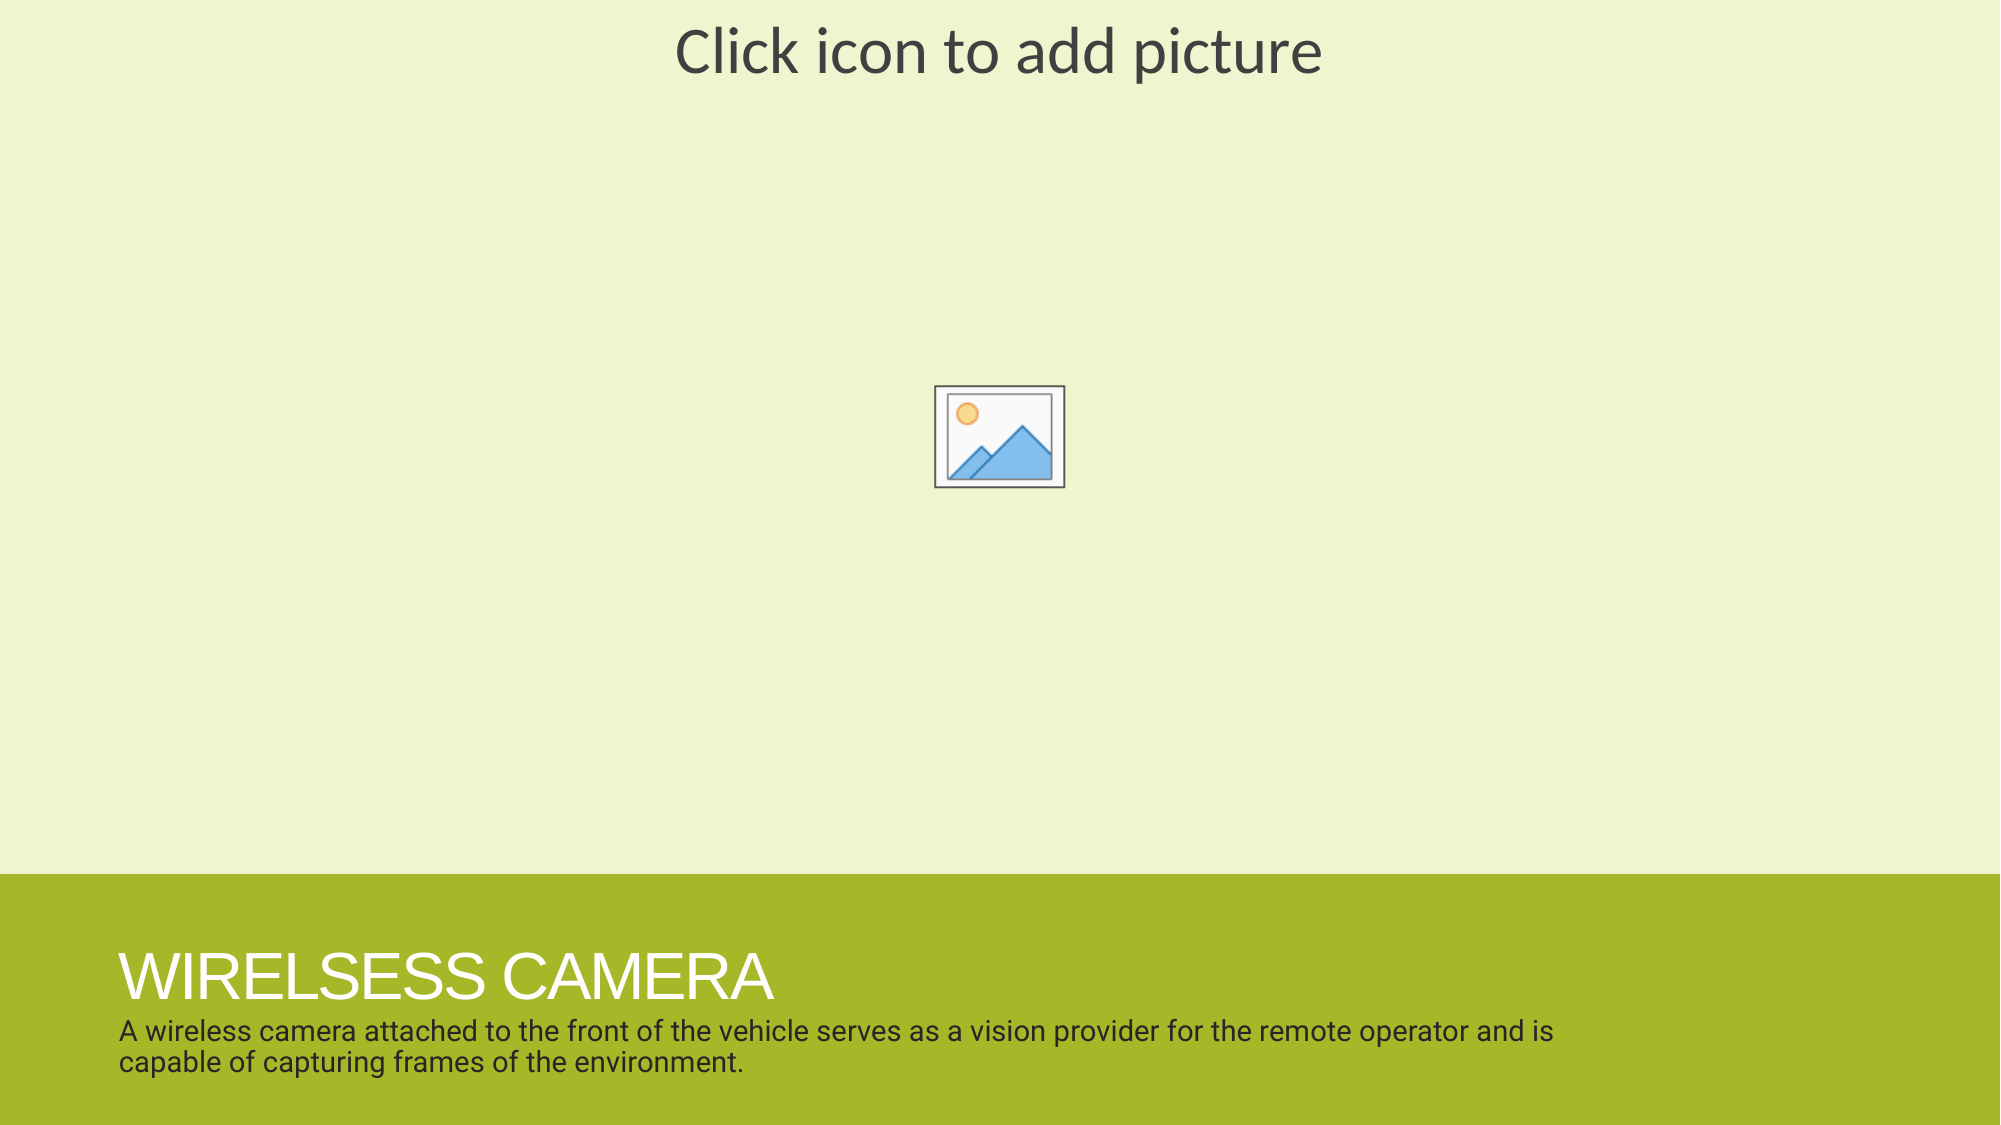

# WIRELSESS CAMERA
A wireless camera attached to the front of the vehicle serves as a vision provider for the remote operator and is capable of capturing frames of the environment.